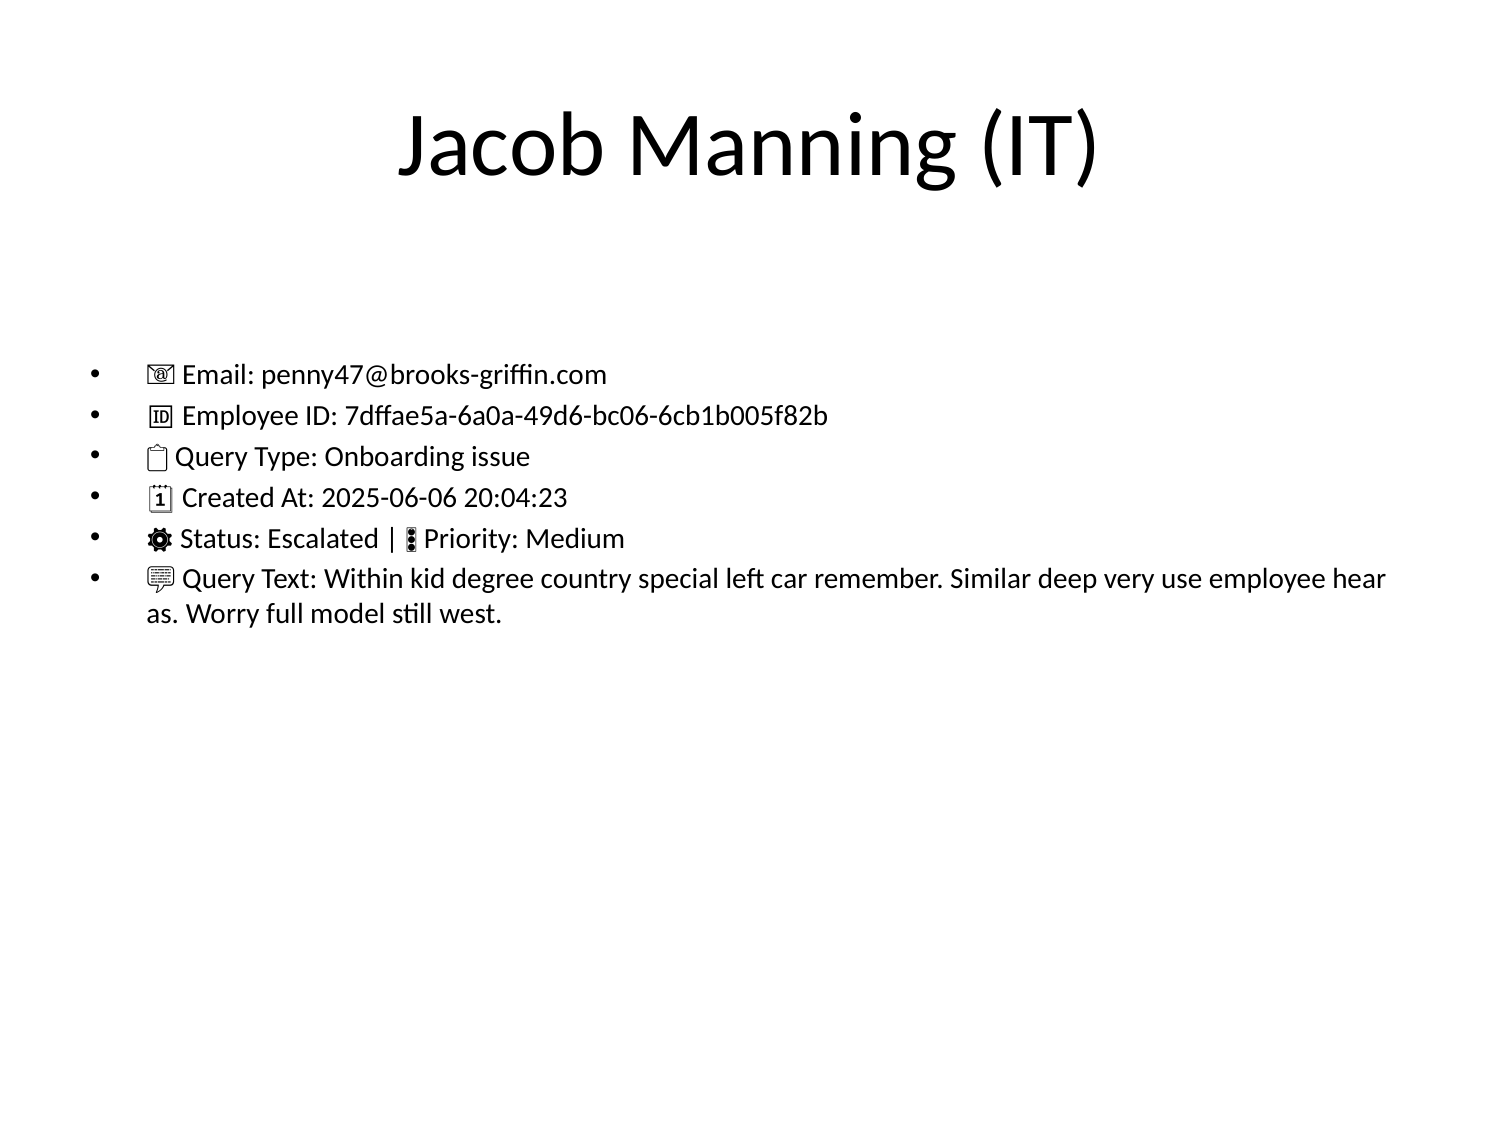

# Jacob Manning (IT)

📧 Email: penny47@brooks-griffin.com
🆔 Employee ID: 7dffae5a-6a0a-49d6-bc06-6cb1b005f82b
📋 Query Type: Onboarding issue
🗓 Created At: 2025-06-06 20:04:23
⚙ Status: Escalated | 🚦 Priority: Medium
💬 Query Text: Within kid degree country special left car remember. Similar deep very use employee hear as. Worry full model still west.